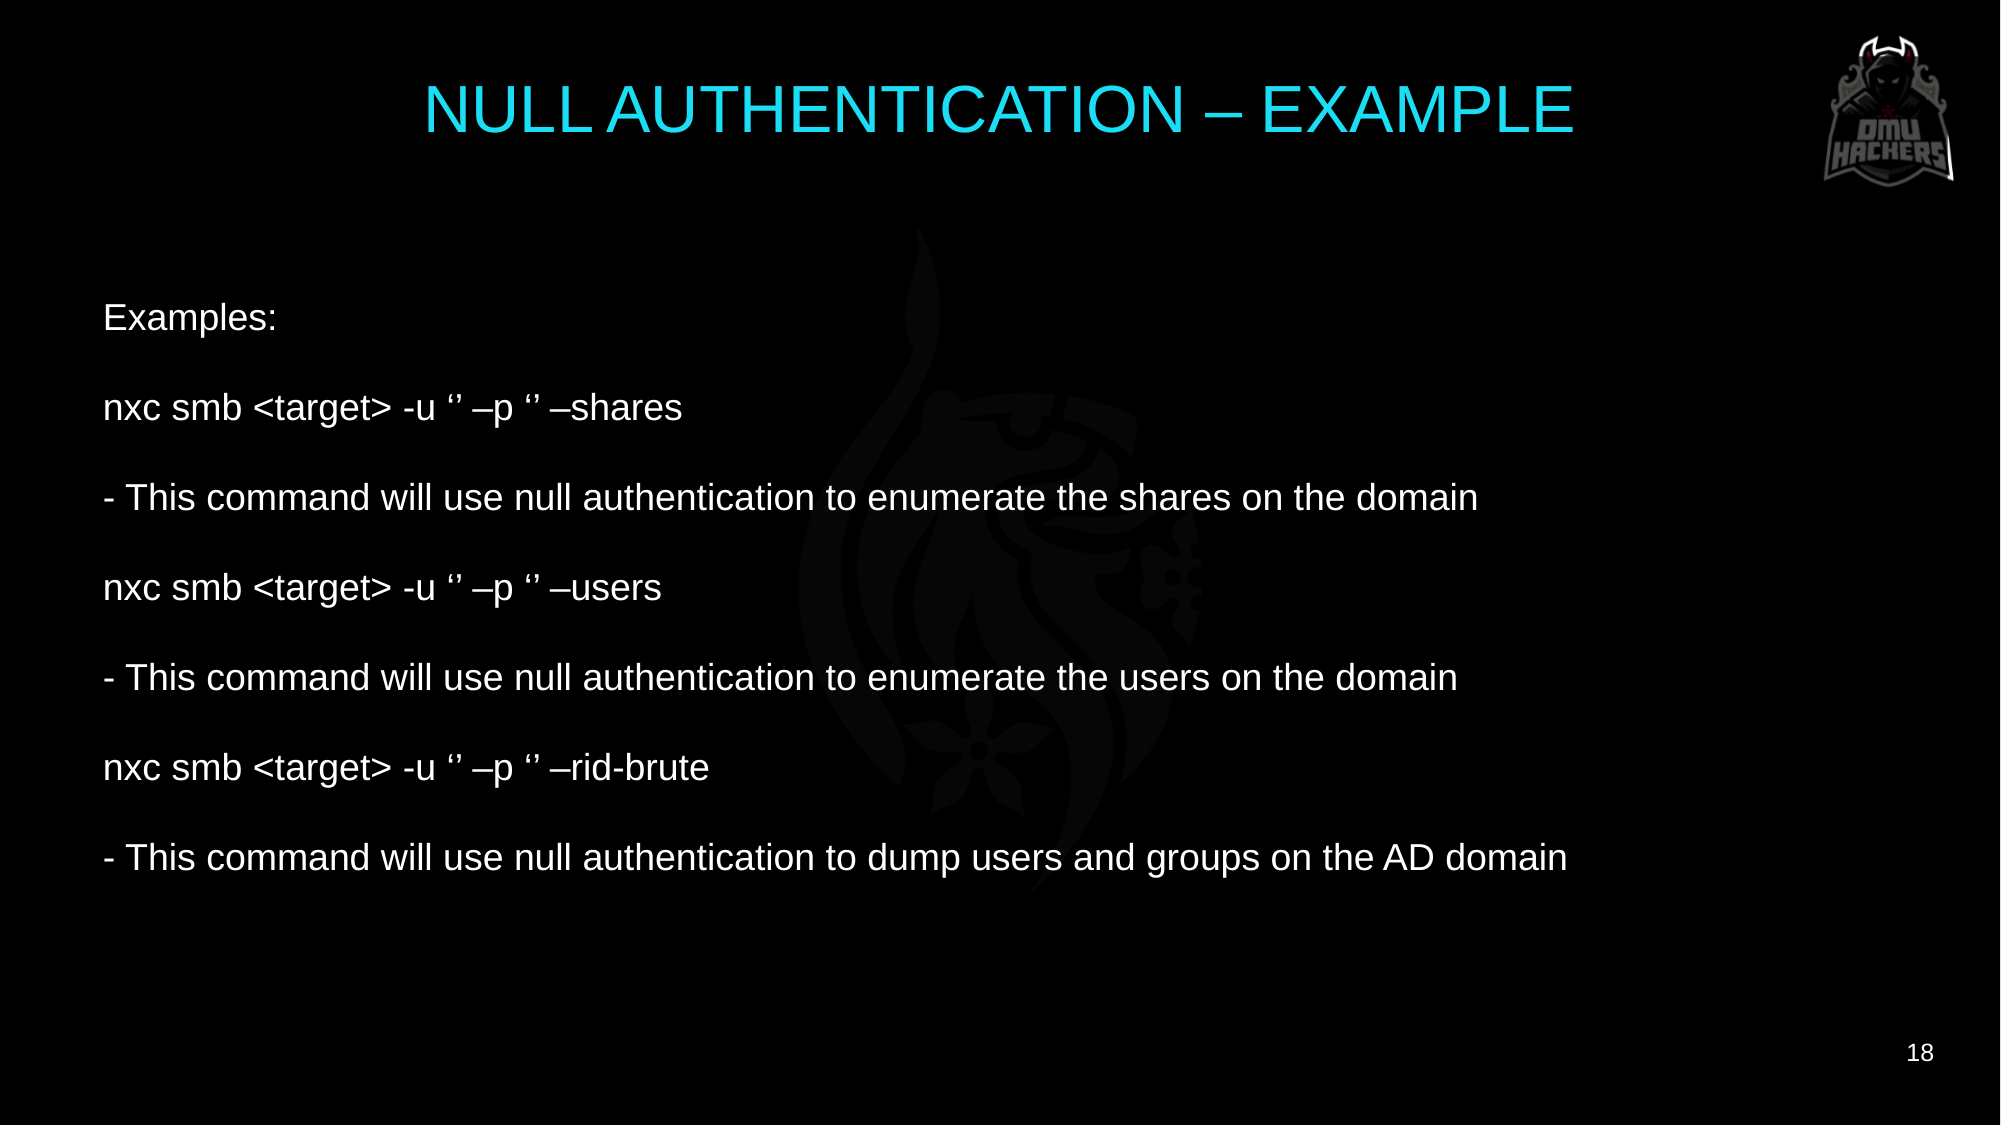

NULL AUTHENTICATION – EXAMPLE
Examples:

nxc smb <target> -u ‘’ –p ‘’ –shares

- This command will use null authentication to enumerate the shares on the domain

nxc smb <target> -u ‘’ –p ‘’ –users

- This command will use null authentication to enumerate the users on the domain

nxc smb <target> -u ‘’ –p ‘’ –rid-brute

- This command will use null authentication to dump users and groups on the AD domain
18